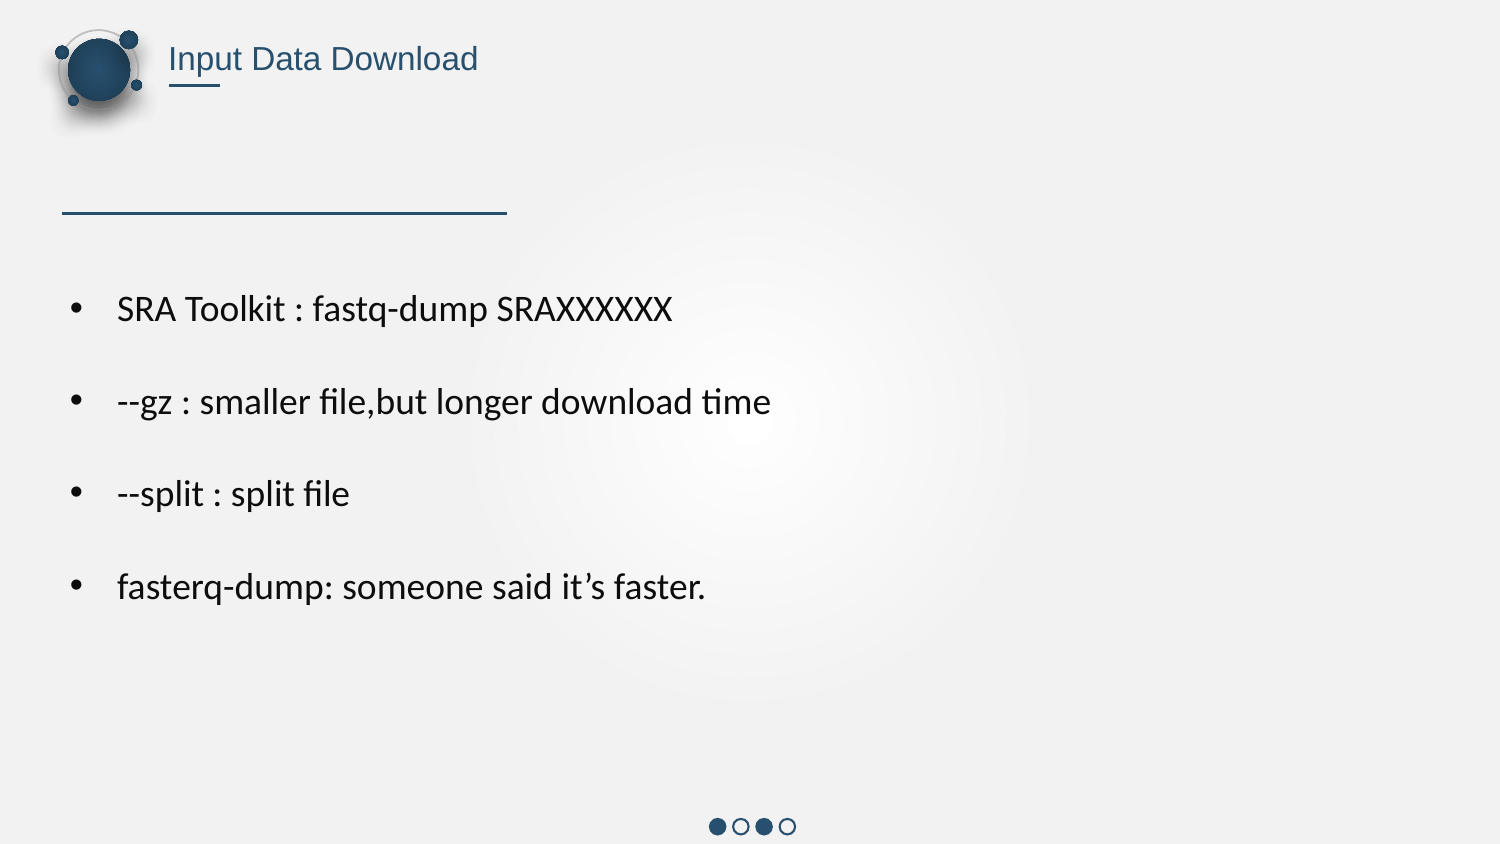

Input Data Download
SRA Toolkit : fastq-dump SRAXXXXXX
--gz : smaller file,but longer download time
--split : split file
fasterq-dump: someone said it’s faster.